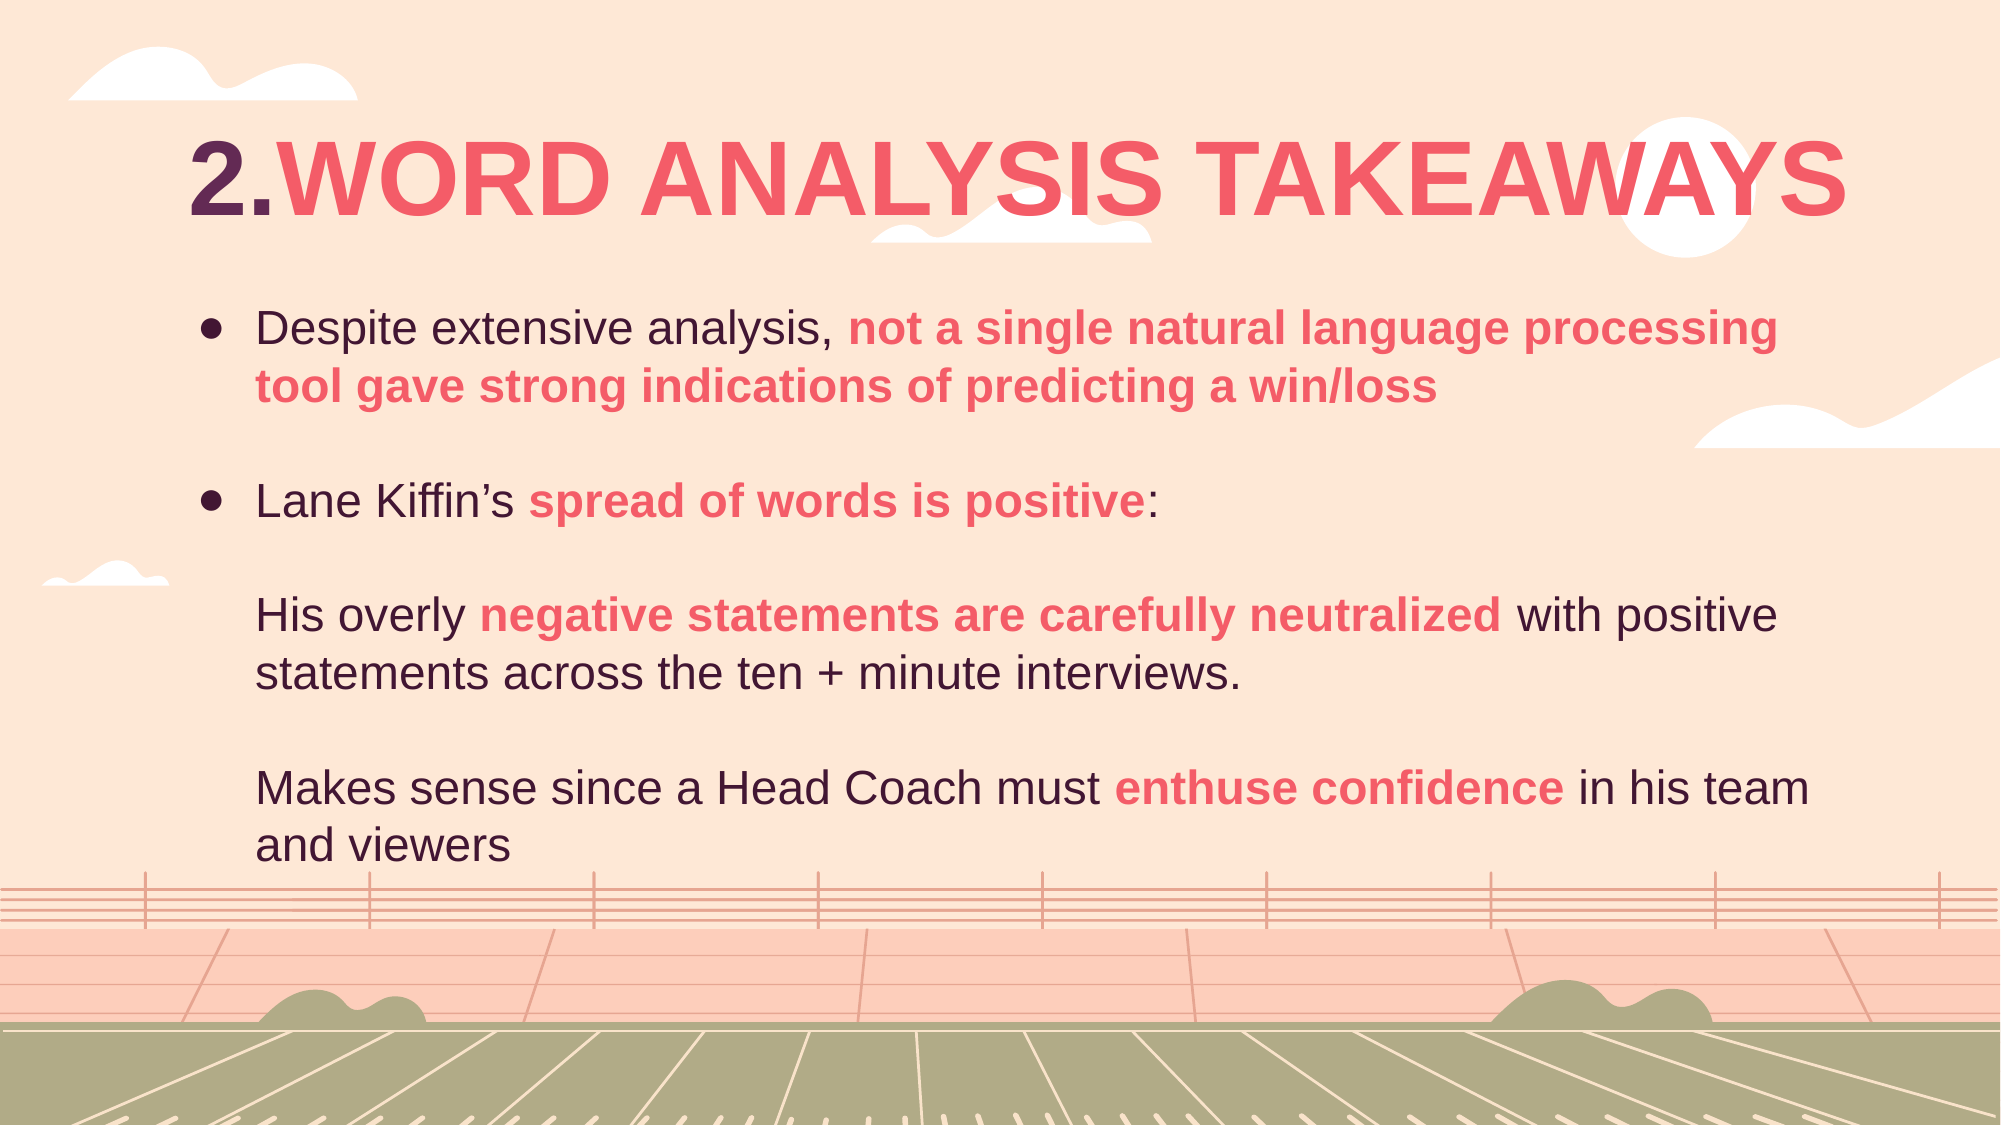

# WORD ANALYSIS TAKEAWAYS

Despite extensive analysis, not a single natural language processing tool gave strong indications of predicting a win/loss

Lane Kiffin’s spread of words is positive:

His overly negative statements are carefully neutralized with positive statements across the ten + minute interviews.

Makes sense since a Head Coach must enthuse confidence in his team and viewers